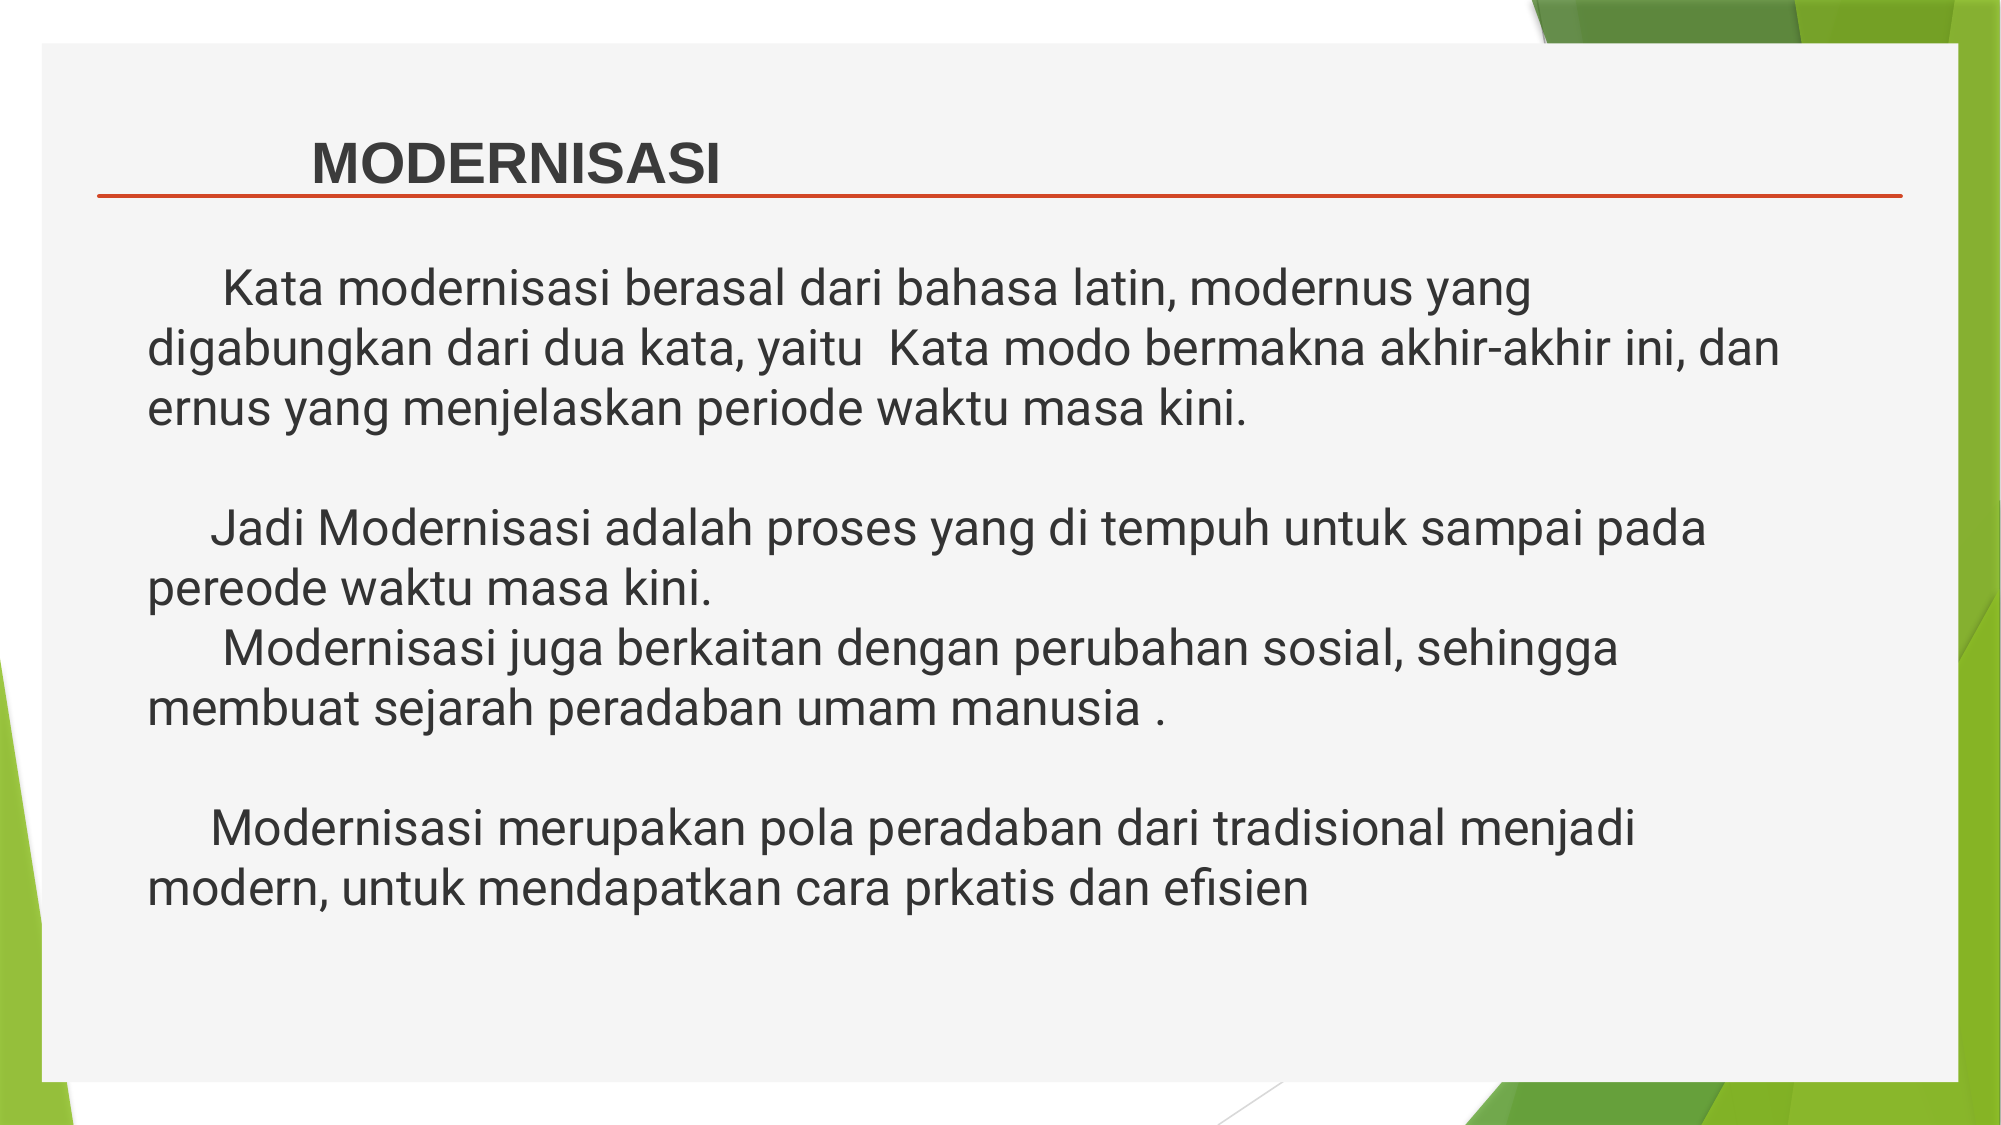

# MODERNISASI

      Kata modernisasi berasal dari bahasa latin, modernus yang digabungkan dari dua kata, yaitu  Kata modo bermakna akhir-akhir ini, dan ernus yang menjelaskan periode waktu masa kini.

     Jadi Modernisasi adalah proses yang di tempuh untuk sampai pada pereode waktu masa kini.
      Modernisasi juga berkaitan dengan perubahan sosial, sehingga membuat sejarah peradaban umam manusia .

     Modernisasi merupakan pola peradaban dari tradisional menjadi modern, untuk mendapatkan cara prkatis dan efisien